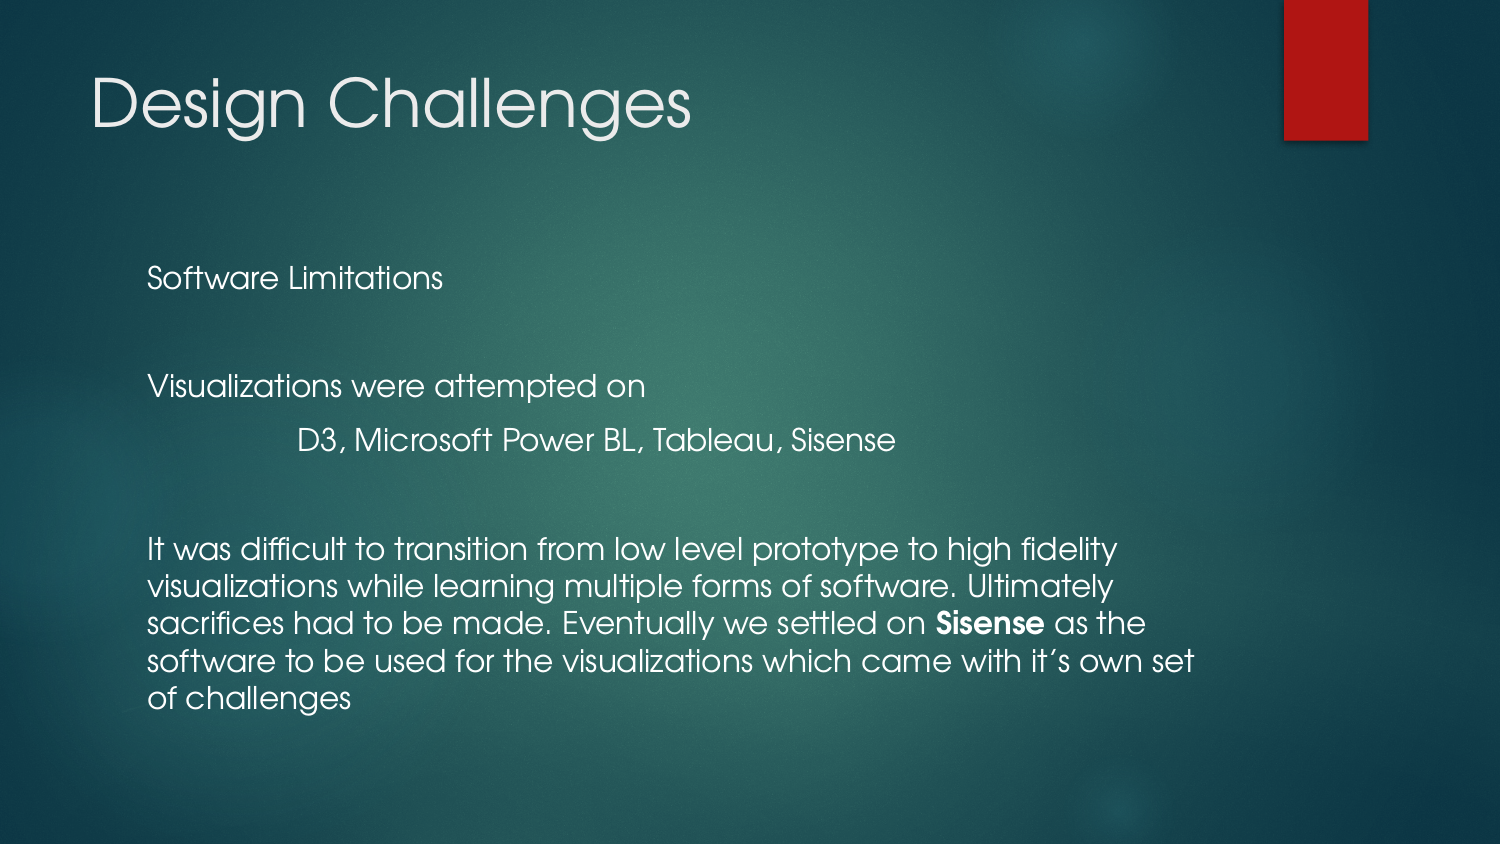

# Design Challenges
Software Limitations

Visualizations were attempted on
	D3, Microsoft Power BL, Tableau, Sisense

It was difficult to transition from low level prototype to high fidelity visualizations while learning multiple forms of software. Ultimately sacrifices had to be made. Eventually we settled on Sisense as the software to be used for the visualizations which came with it’s own set of challenges